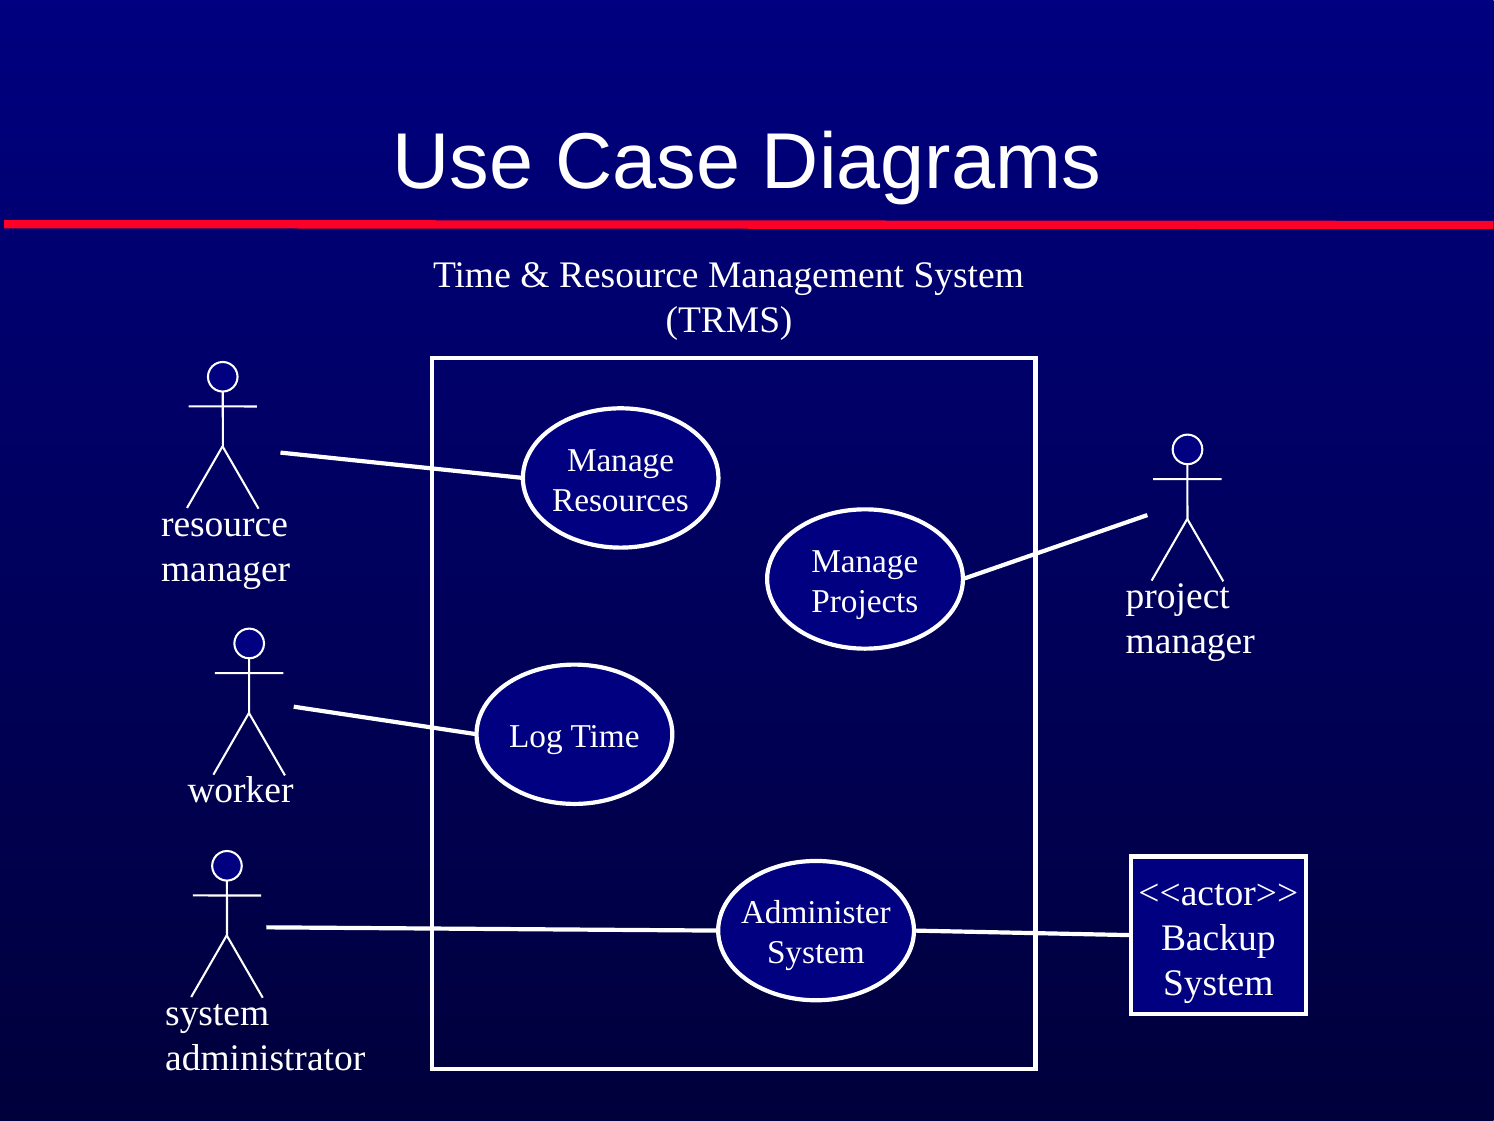

# Use Case Diagrams
Time & Resource Management System
(TRMS)

resource
manager
Manage
Resources

project
manager
Manage
Projects

worker
Log Time

system
administrator
<<actor>>
Backup
System
Administer
System